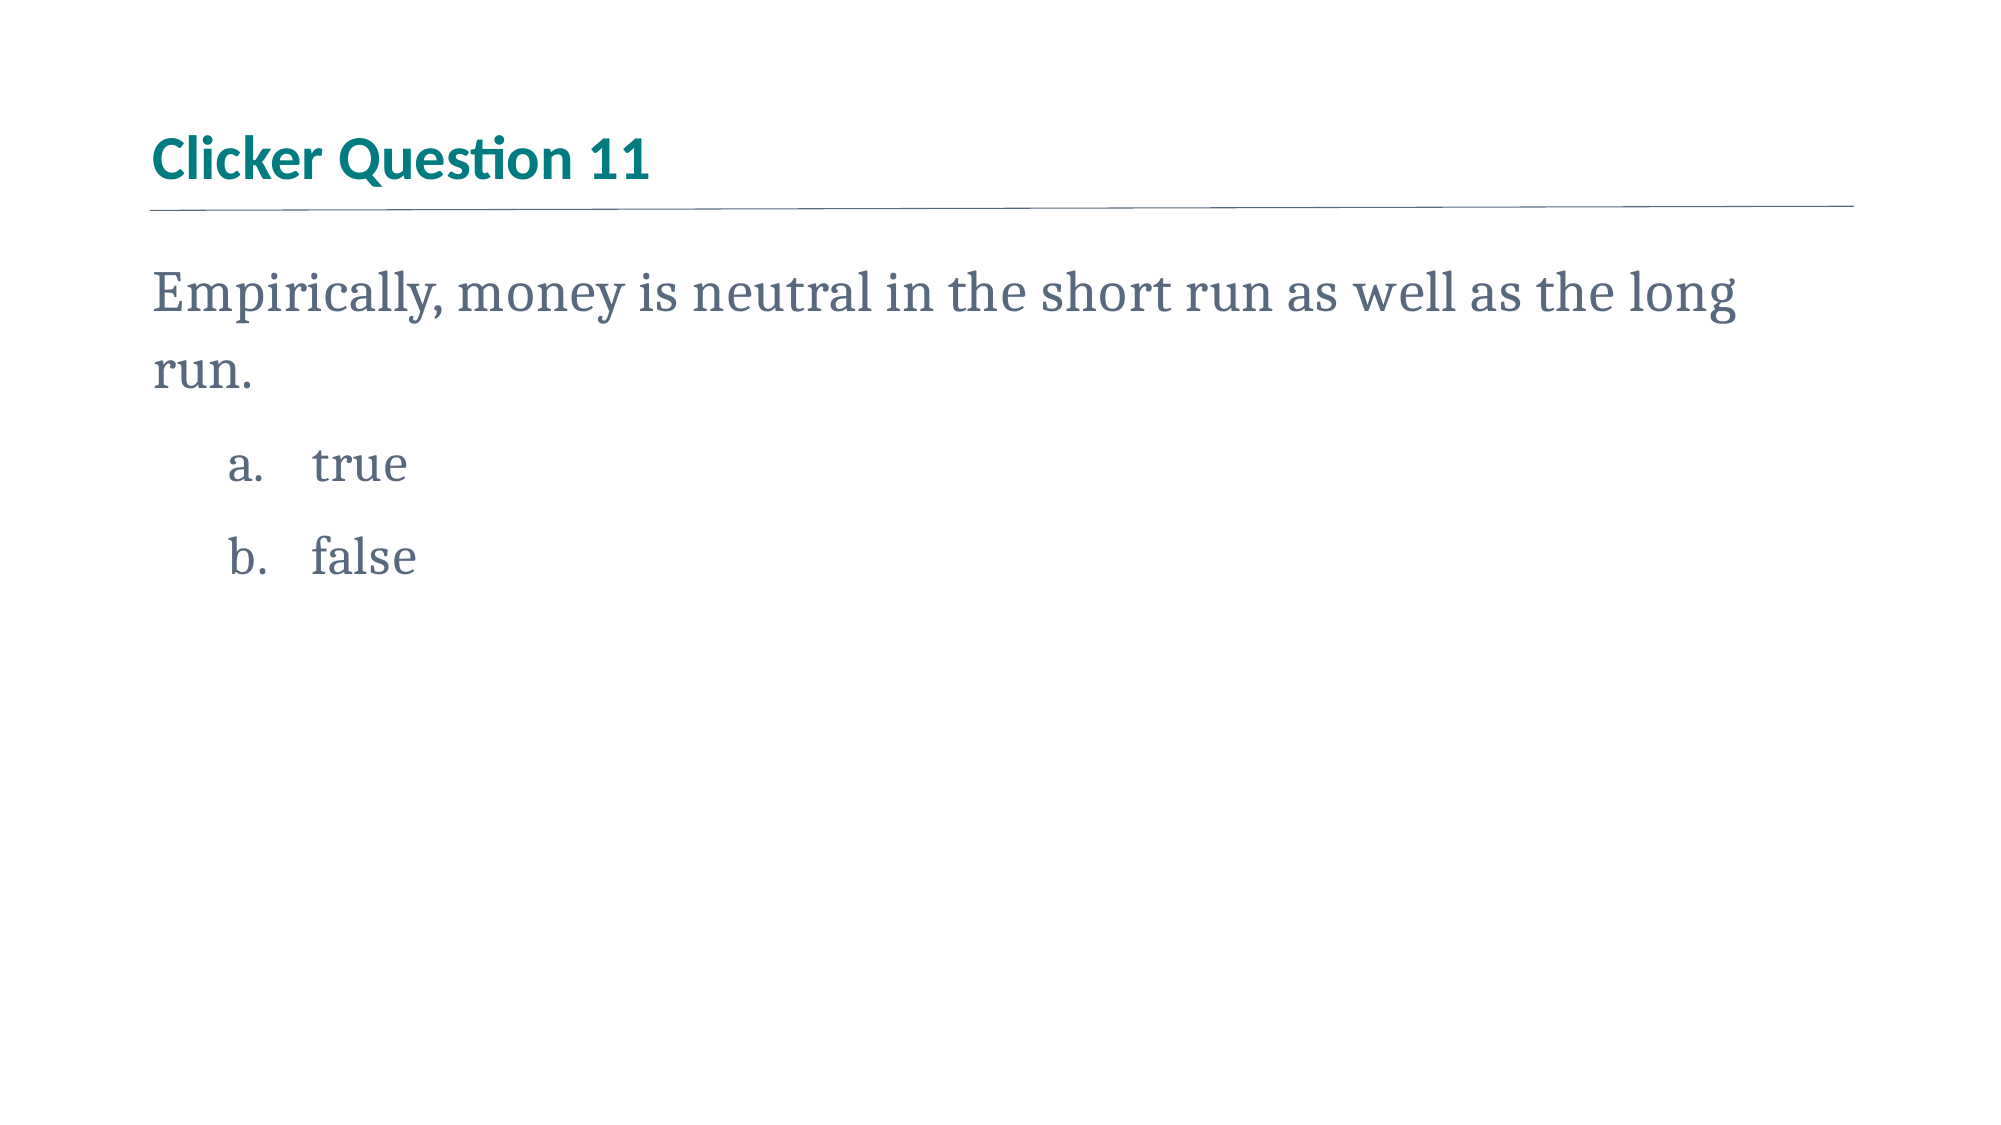

# Clicker Question 11
Empirically, money is neutral in the short run as well as the long run.
true
false